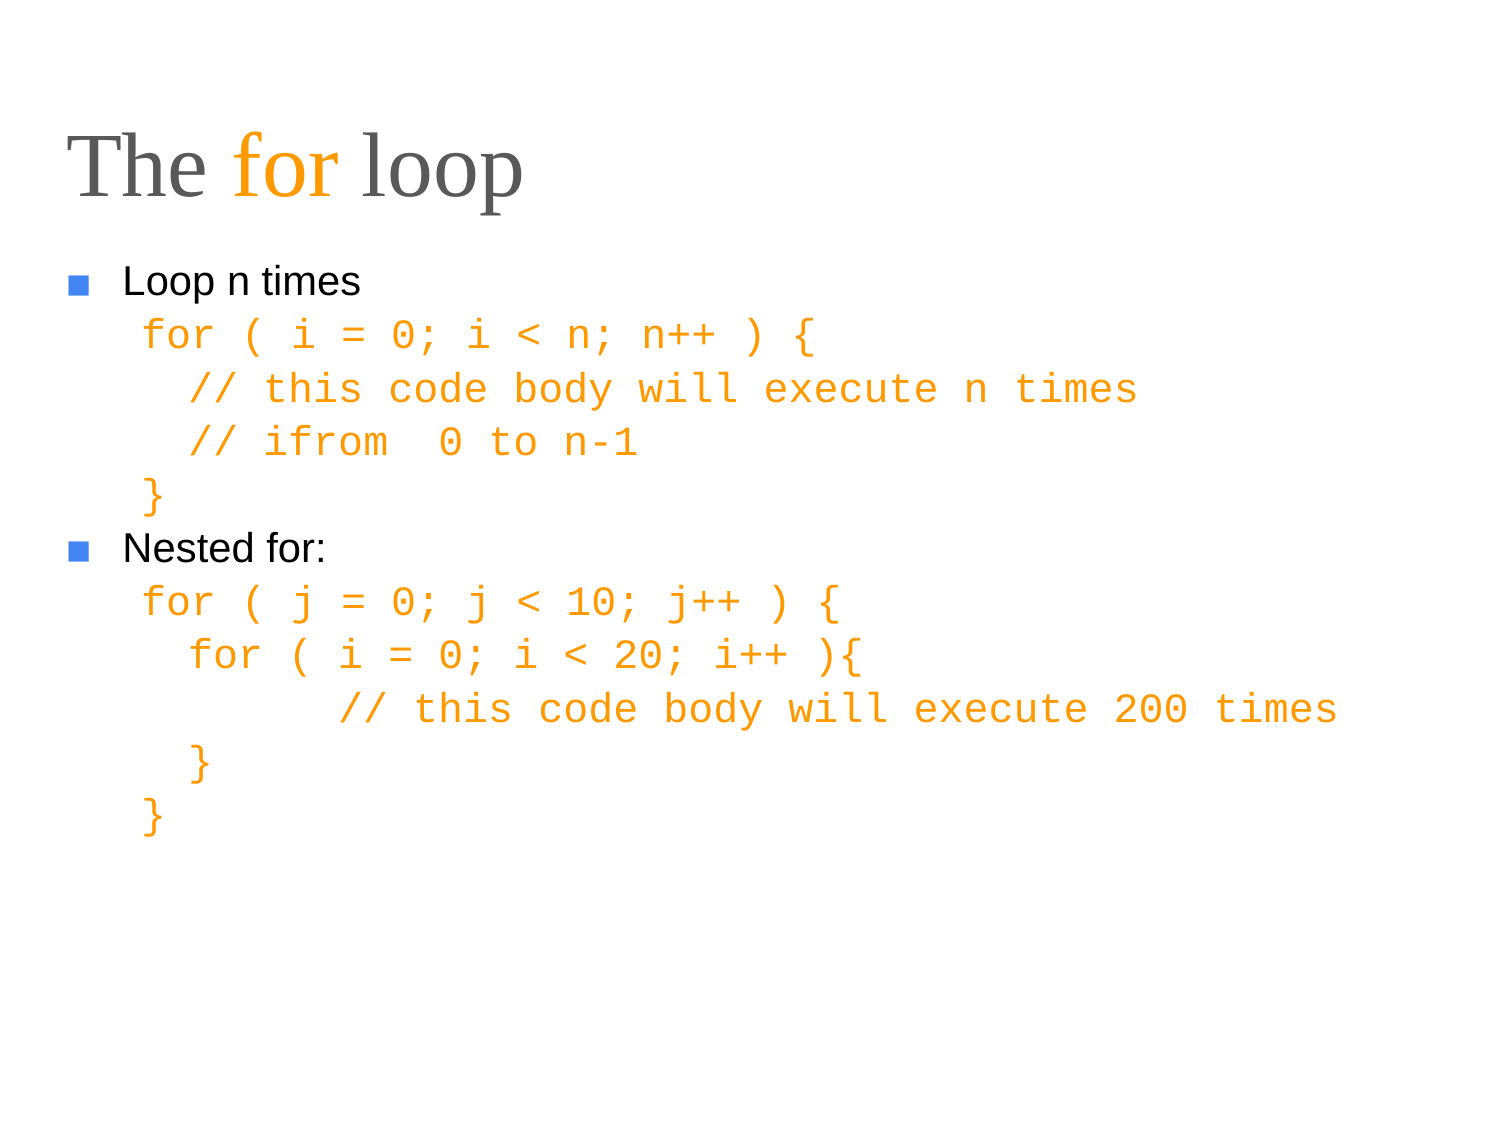

# The for loop
Loop n times
for ( i = 0; i < n; n++ ) {
	// this code body will execute n times
	// ifrom  0 to n-1
}
Nested for:
for ( j = 0; j < 10; j++ ) {
	for ( i = 0; i < 20; i++ ){
		// this code body will execute 200 times
	}
}